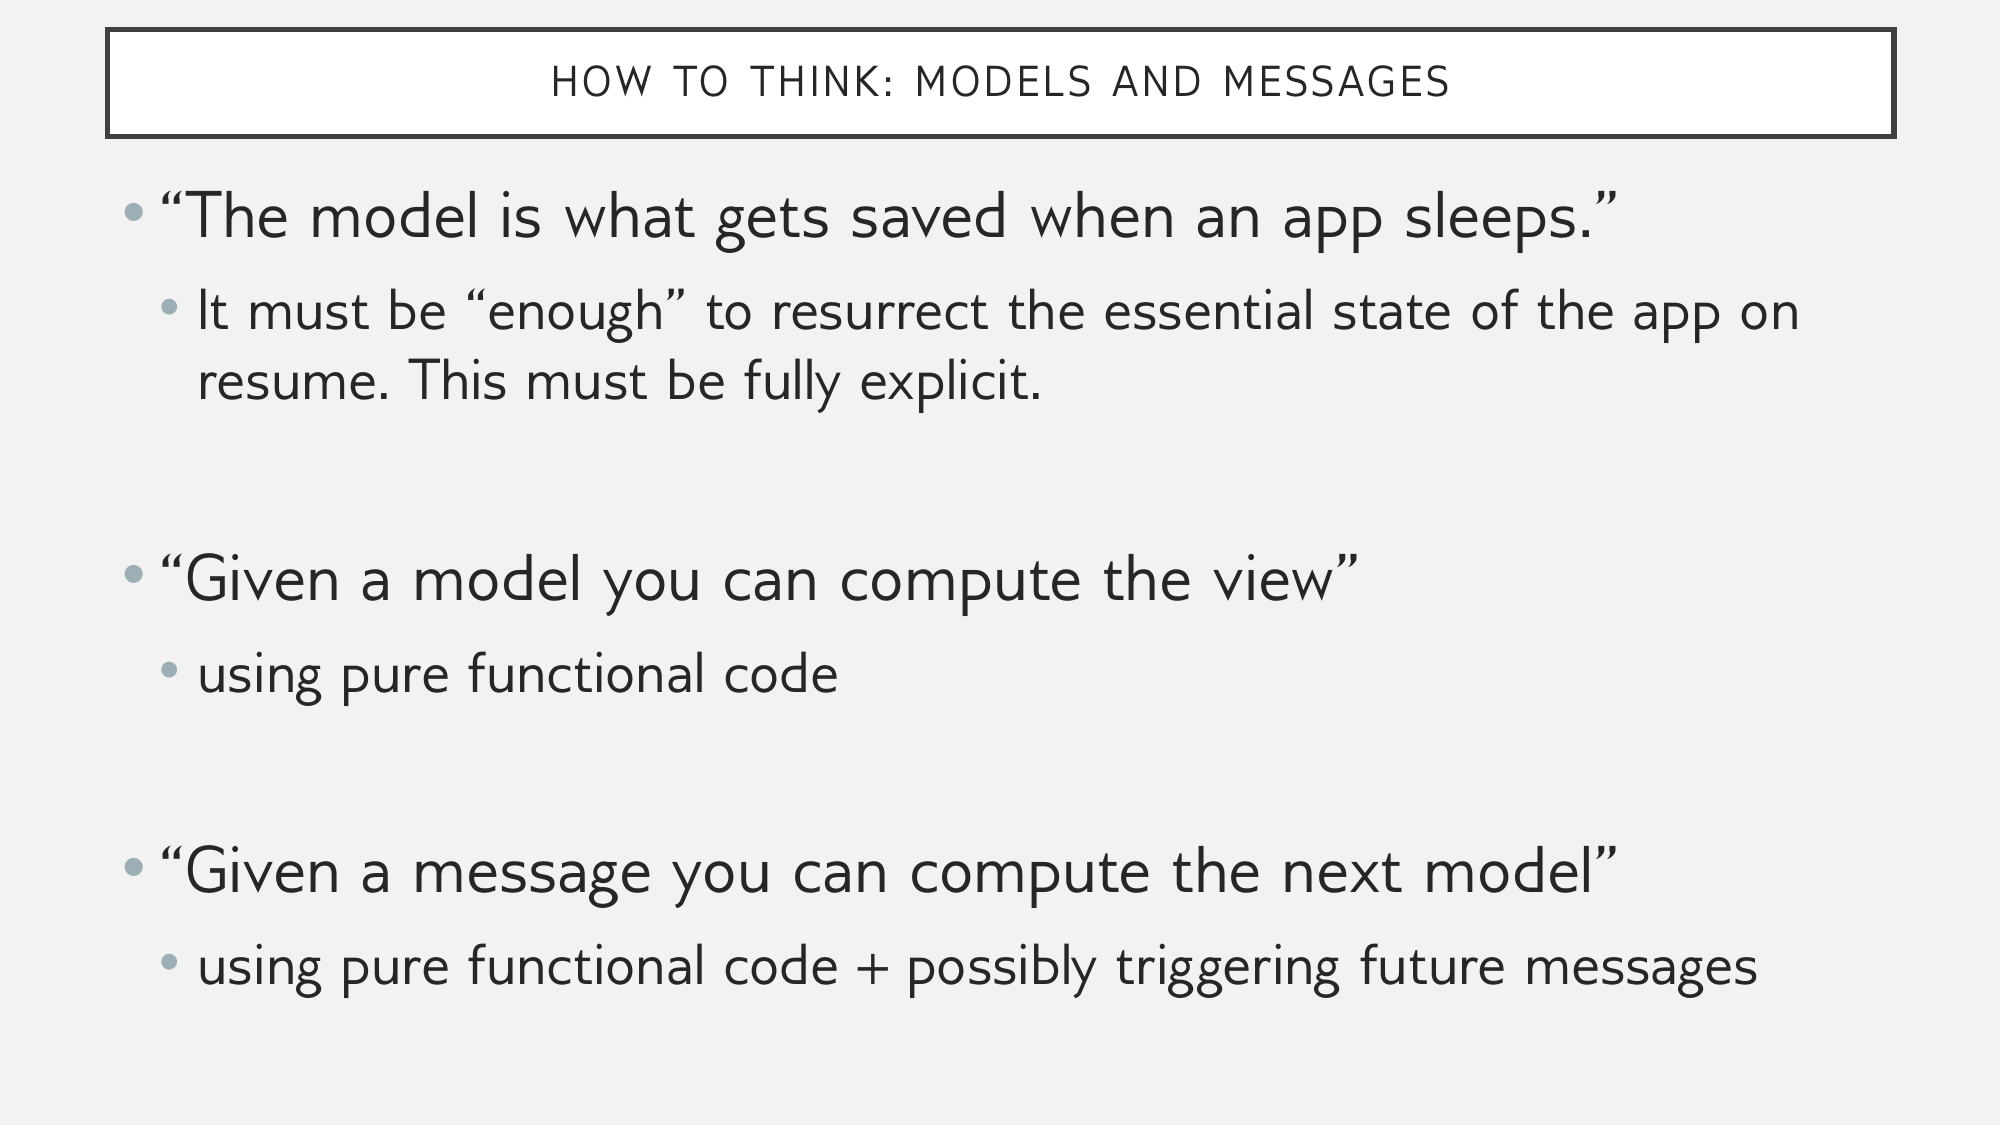

# How TO THINK: Models and messages
“The model is what gets saved when an app sleeps.”
It must be “enough” to resurrect the essential state of the app on resume. This must be fully explicit.

“Given a model you can compute the view”
using pure functional code

“Given a message you can compute the next model”
using pure functional code + possibly triggering future messages